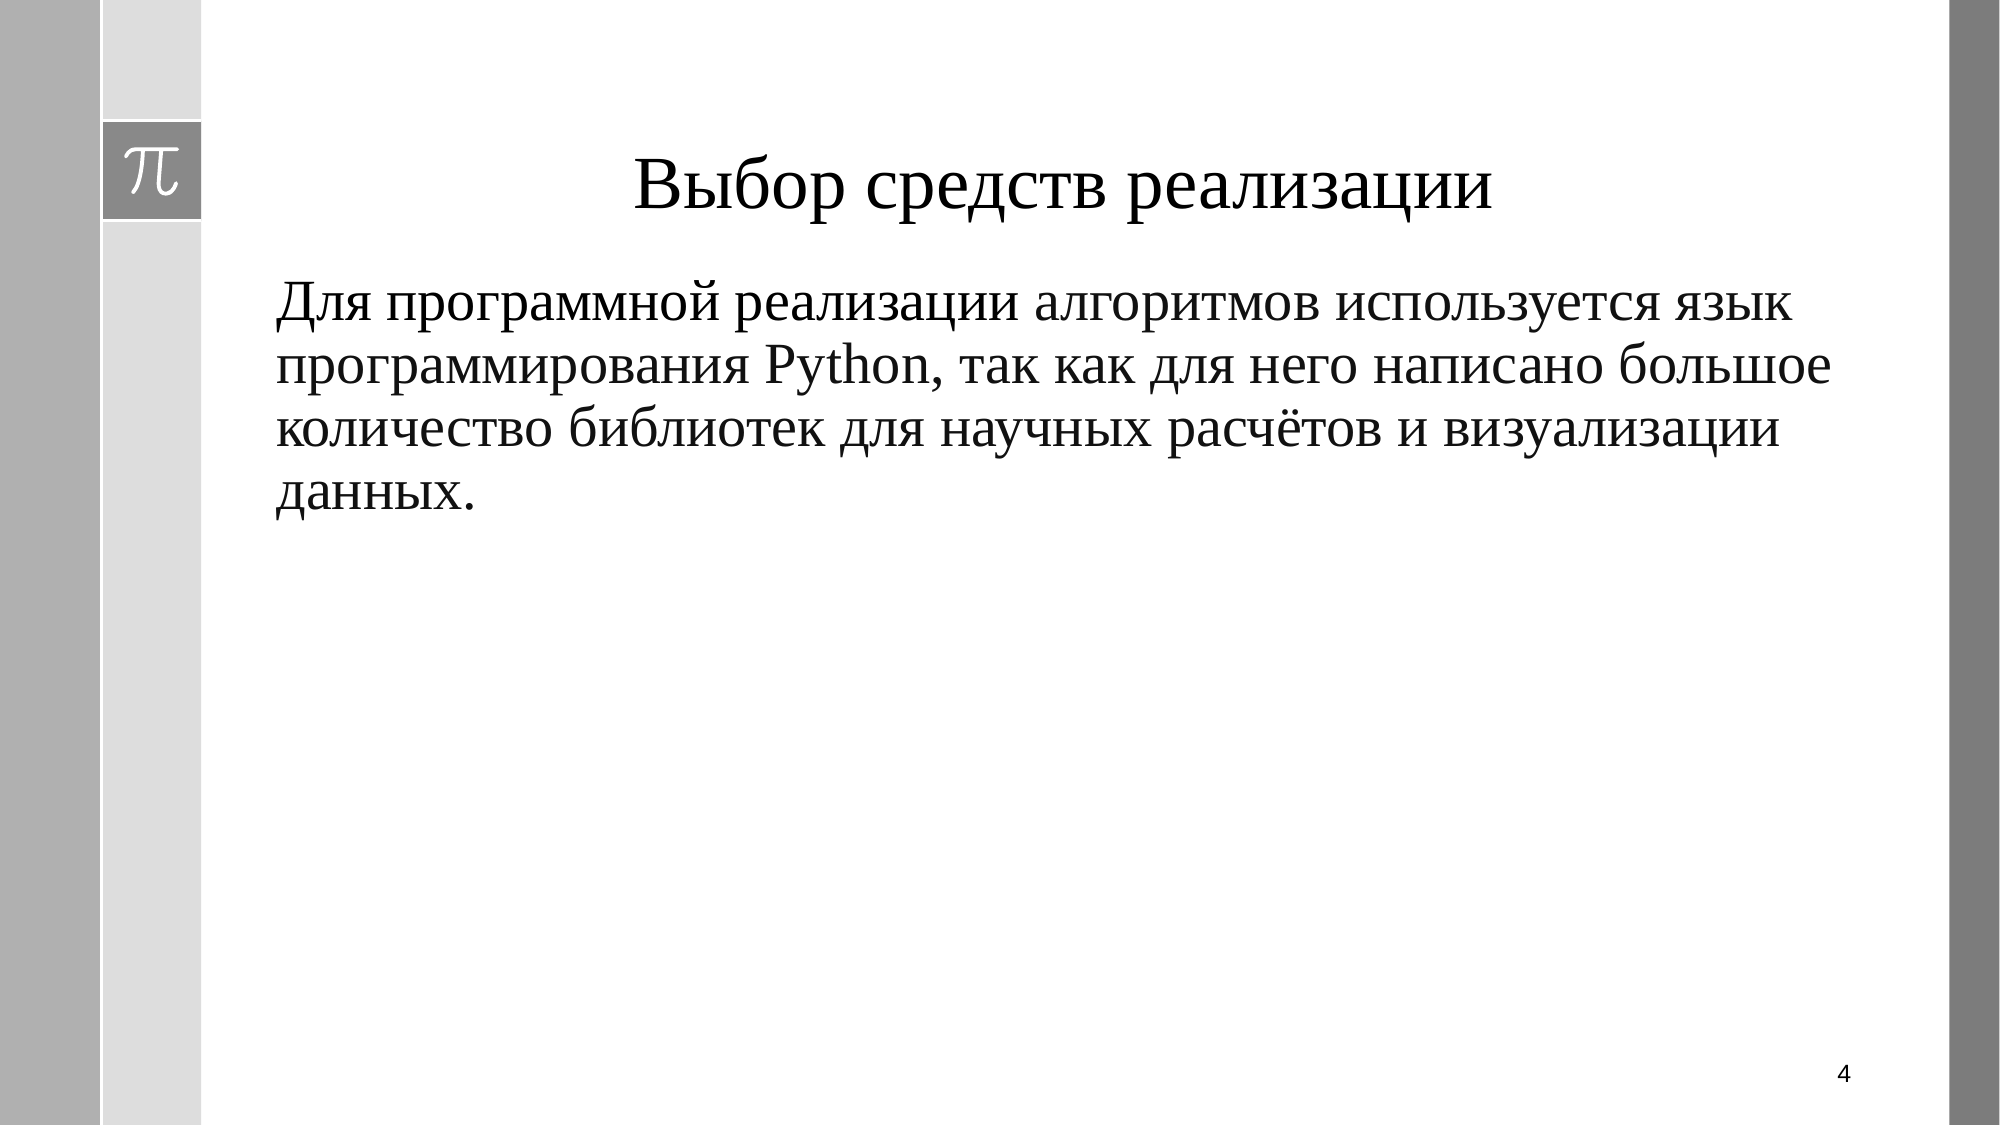

# Выбор средств реализации
Для программной реализации алгоритмов используется язык программирования Python, так как для него написано большое количество библиотек для научных расчётов и визуализации данных.
4